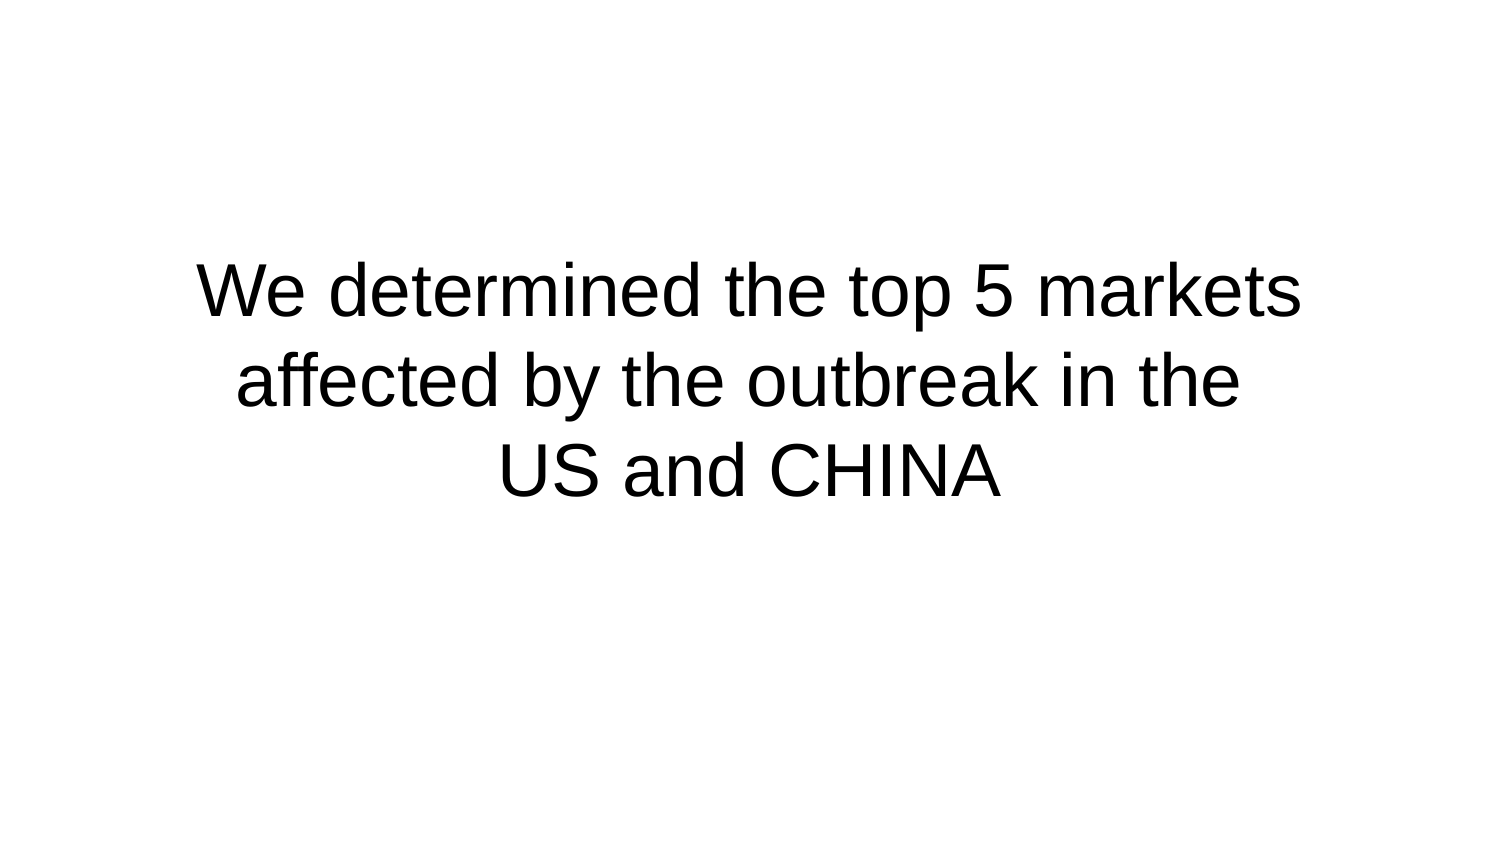

# We determined the top 5 markets affected by the outbreak in the
US and CHINA